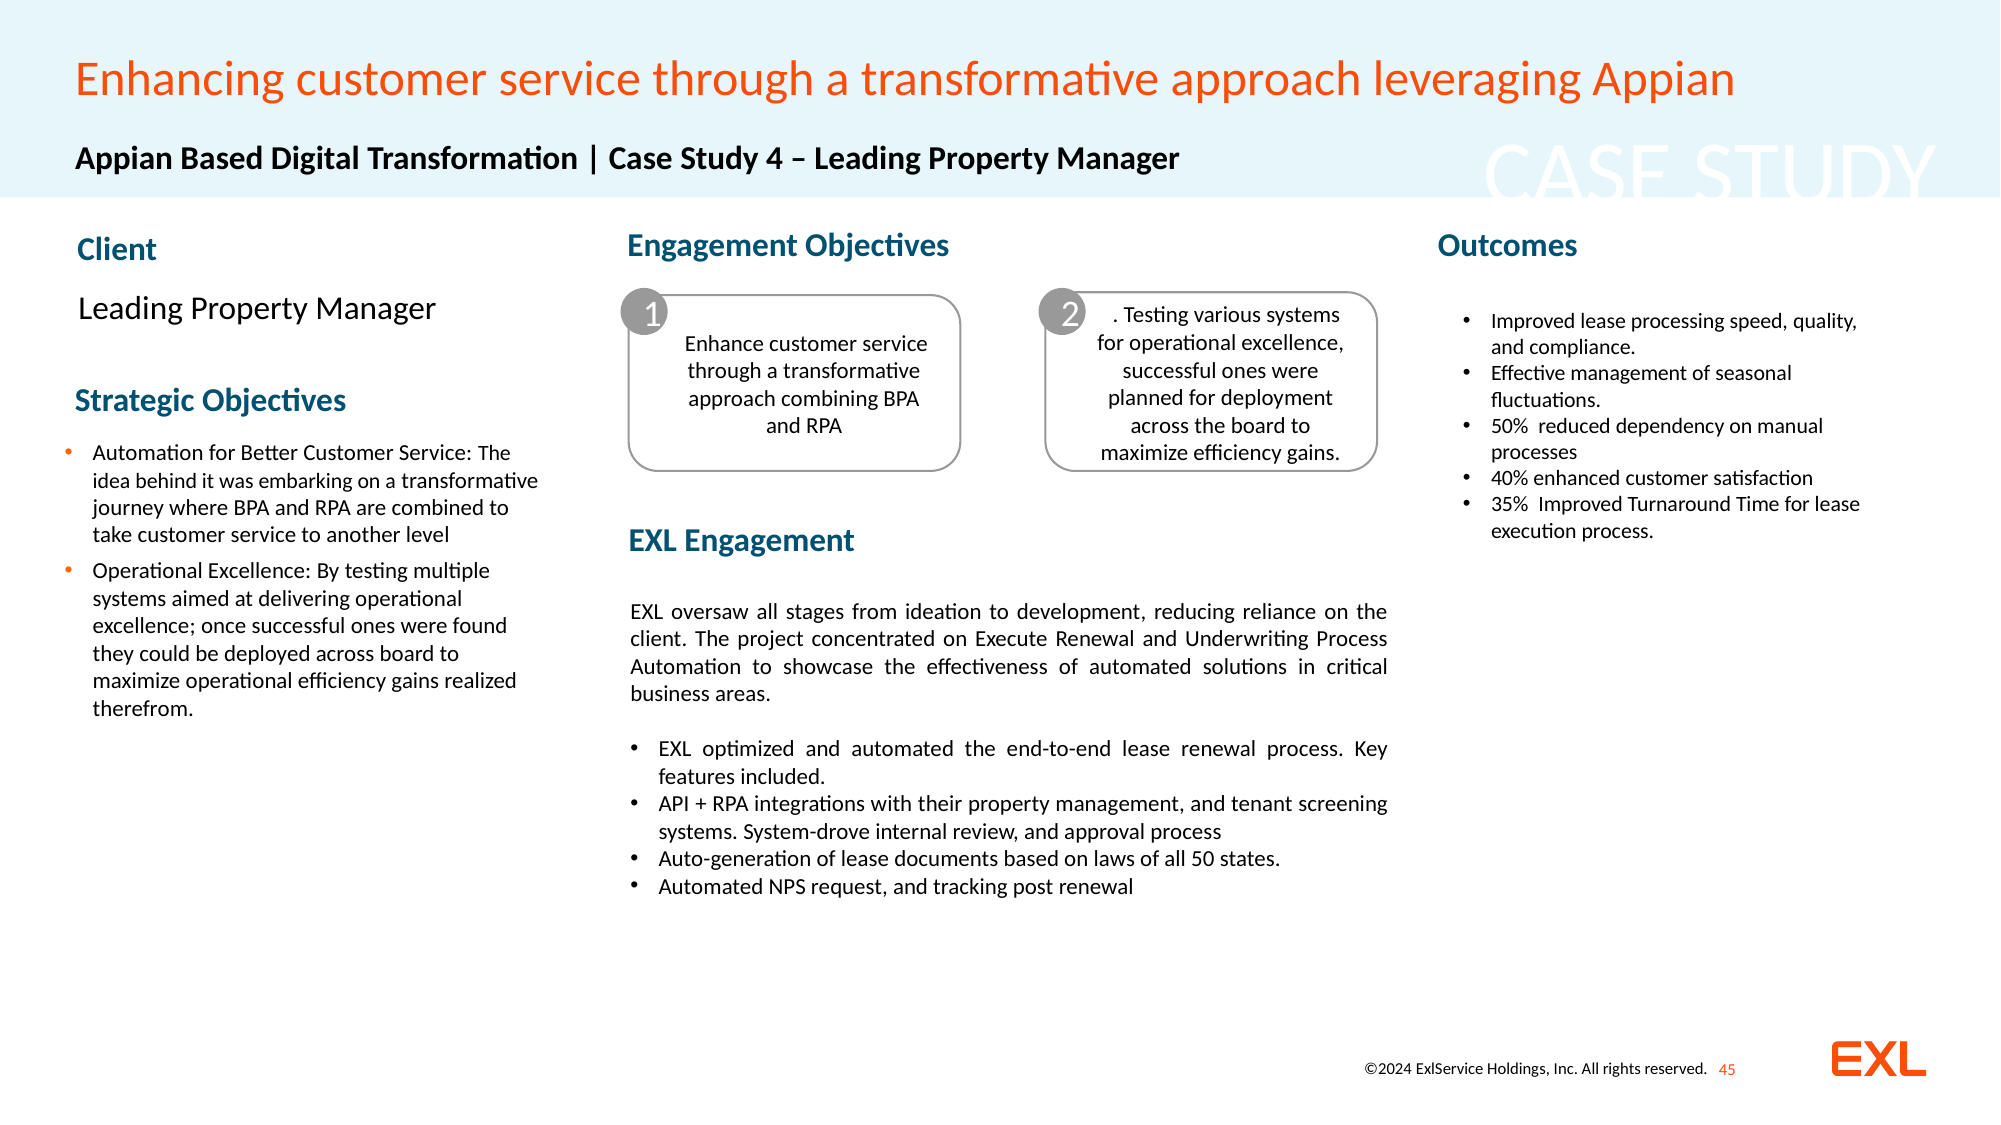

Enhancing customer service through a transformative approach leveraging Appian
Appian Based Digital Transformation | Case Study 4 – Leading Property Manager
Engagement Objectives
Outcomes
Client

Improved lease processing speed, quality, and compliance.
Effective management of seasonal fluctuations.
50%  reduced dependency on manual processes
40% enhanced customer satisfaction
35%  Improved Turnaround Time for lease execution process.
1
2
  . Testing various systems for operational excellence, successful ones were planned for deployment across the board to maximize efficiency gains.
 Enhance customer service through a transformative approach combining BPA and RPA
Leading Property Manager
Strategic Objectives
Automation for Better Customer Service: The idea behind it was embarking on a transformative journey where BPA and RPA are combined to take customer service to another level
Operational Excellence: By testing multiple systems aimed at delivering operational excellence; once successful ones were found they could be deployed across board to maximize operational efficiency gains realized therefrom.

EXL Engagement

EXL oversaw all stages from ideation to development, reducing reliance on the client. The project concentrated on Execute Renewal and Underwriting Process Automation to showcase the effectiveness of automated solutions in critical business areas.

EXL optimized and automated the end-to-end lease renewal process. Key features included.​
API + RPA integrations with their property management, and tenant screening systems.​ System-drove internal review, and approval process​
Auto-generation of lease documents based on laws of all 50 states.​
Automated NPS request, and tracking post renewal